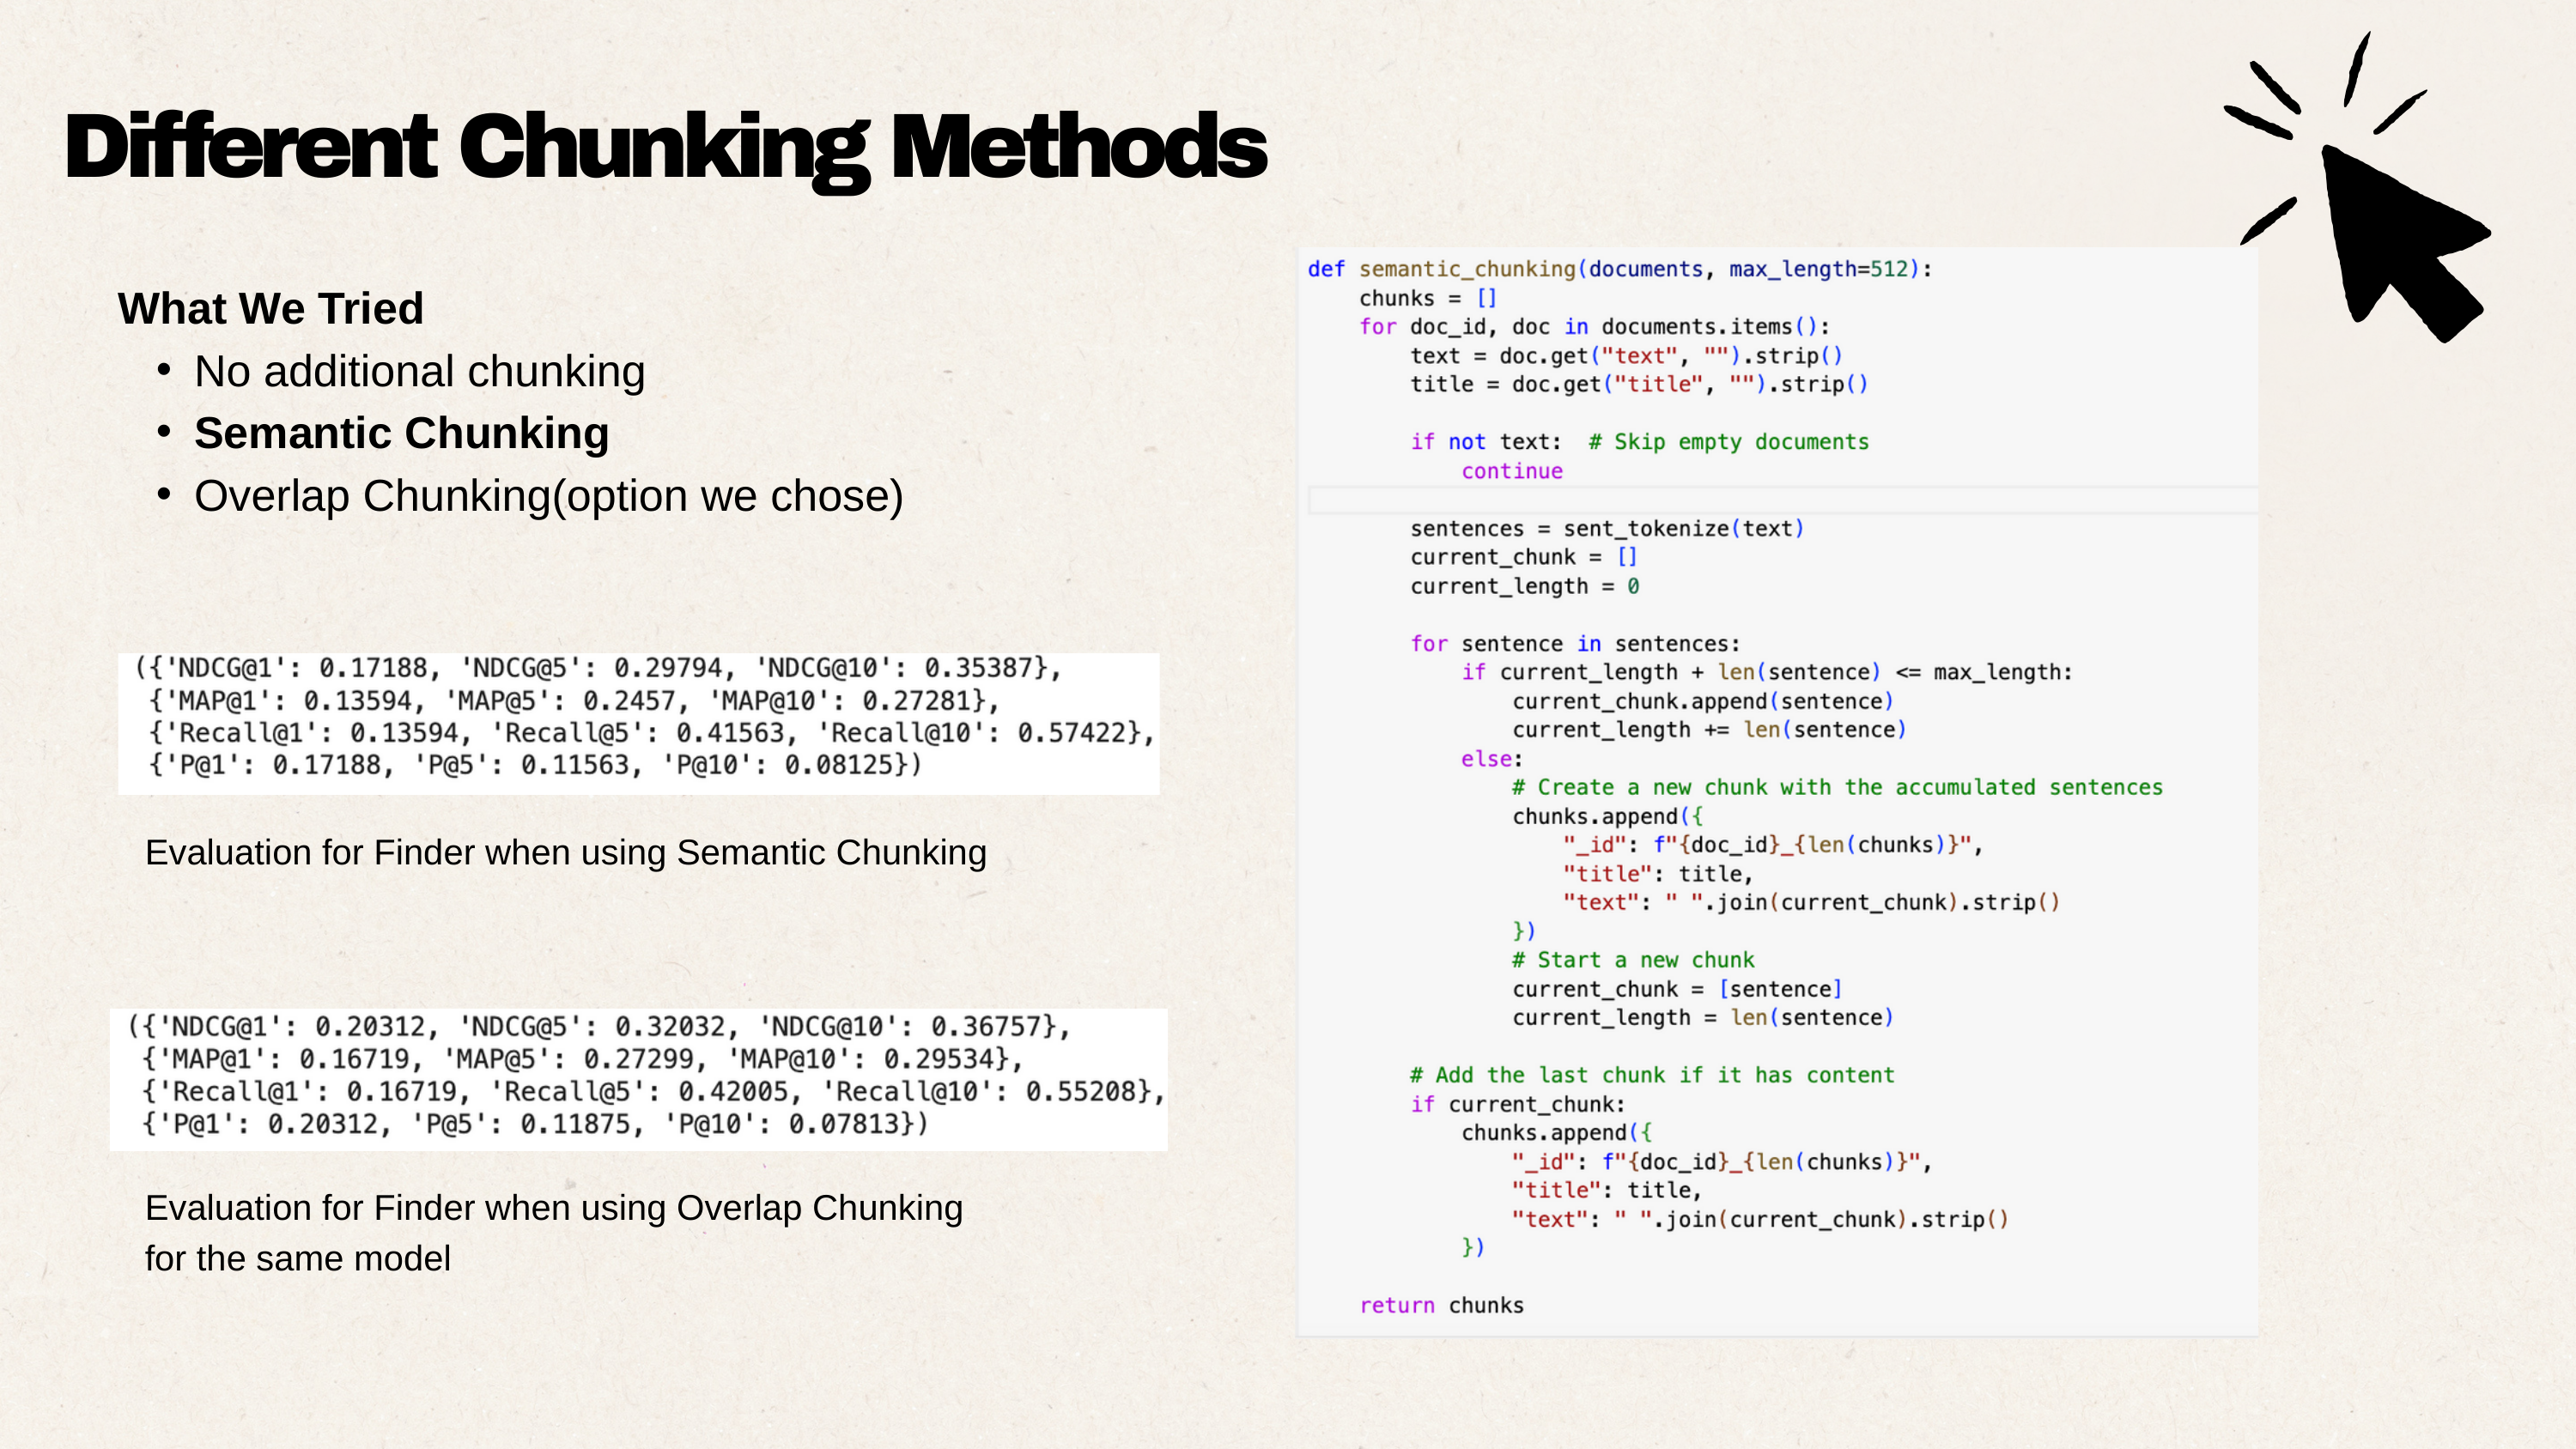

Different Chunking Methods

What We Tried
No additional chunking
Semantic Chunking
Overlap Chunking(option we chose)

Evaluation for Finder when using Semantic Chunking

Evaluation for Finder when using Overlap Chunking
for the same model